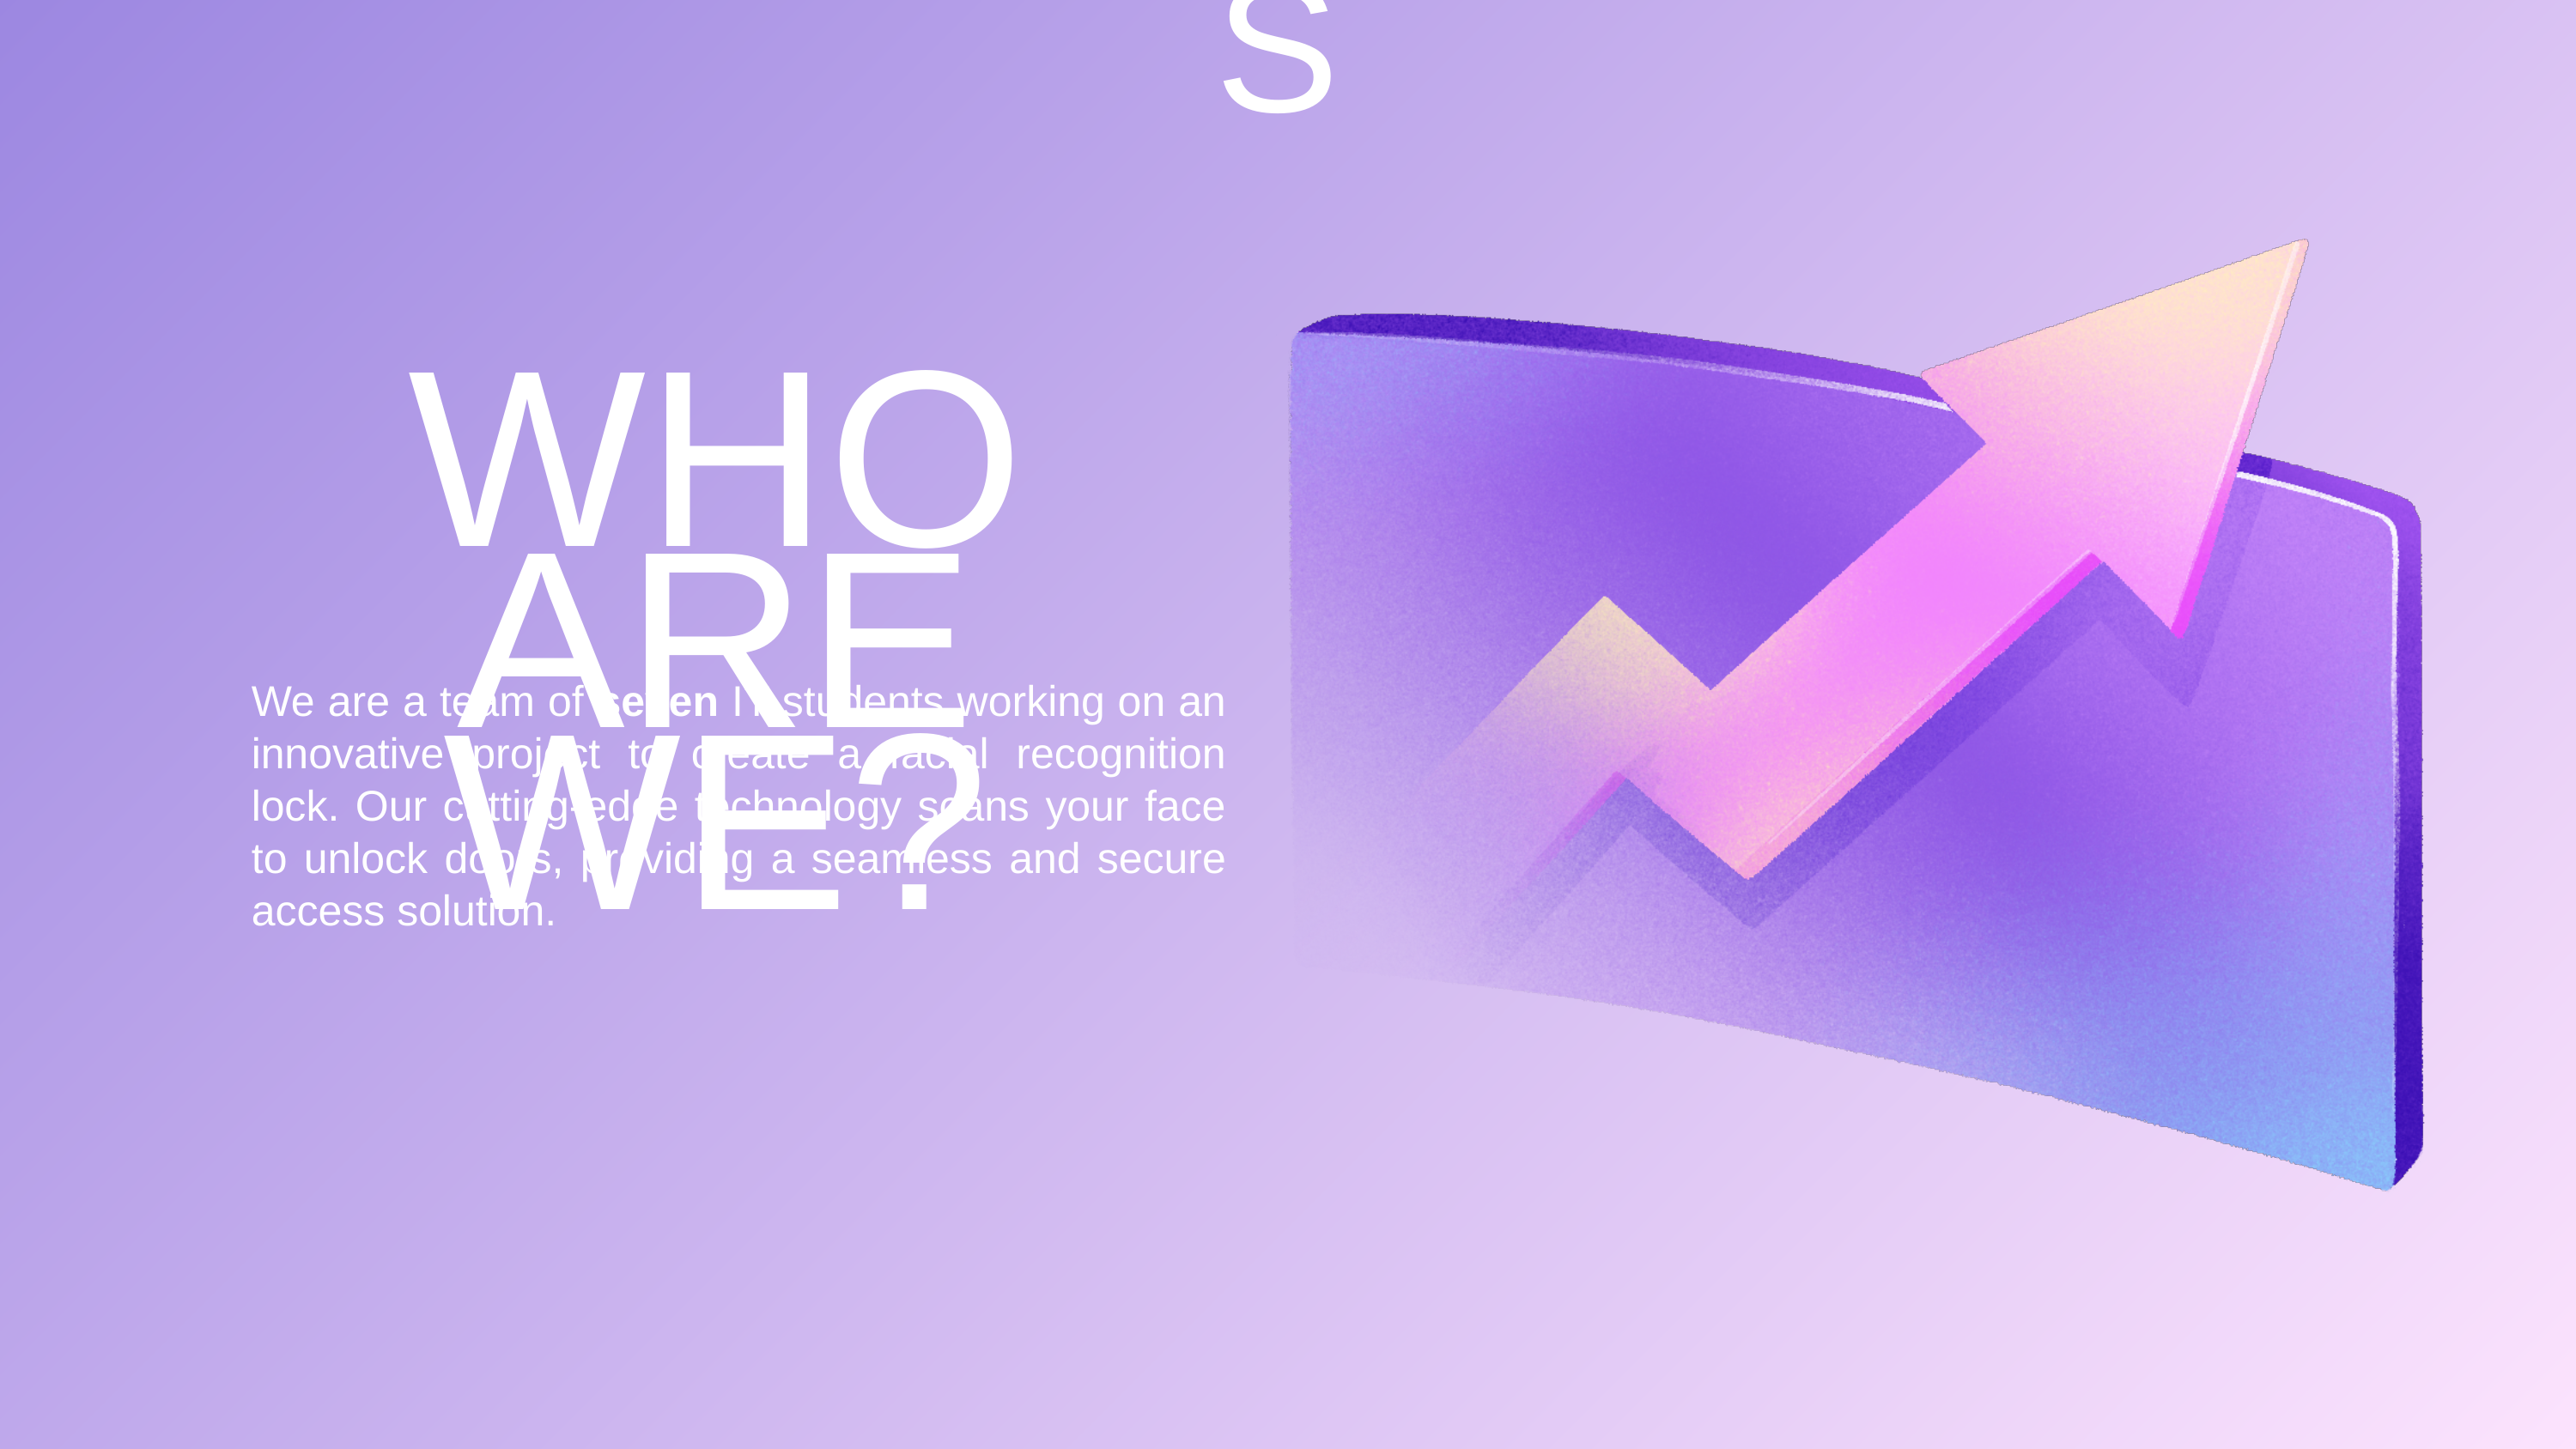

PROJECT OBJECTIVES

WHO ARE WE?
We are a team of seven IT students working on an innovative project to create a facial recognition lock. Our cutting-edge technology scans your face to unlock doors, providing a seamless and secure access solution.

OBJECTIVE 03
Ensure data security and privacy protocols are robust and compliant with industry standards

OBJECTIVE 02
Enhance the user interface for an intuitive and user-friendly experience

OBJECTIVE 01
Develop and refine the facial recognition algorithm
and integrate with the lock mechanism.